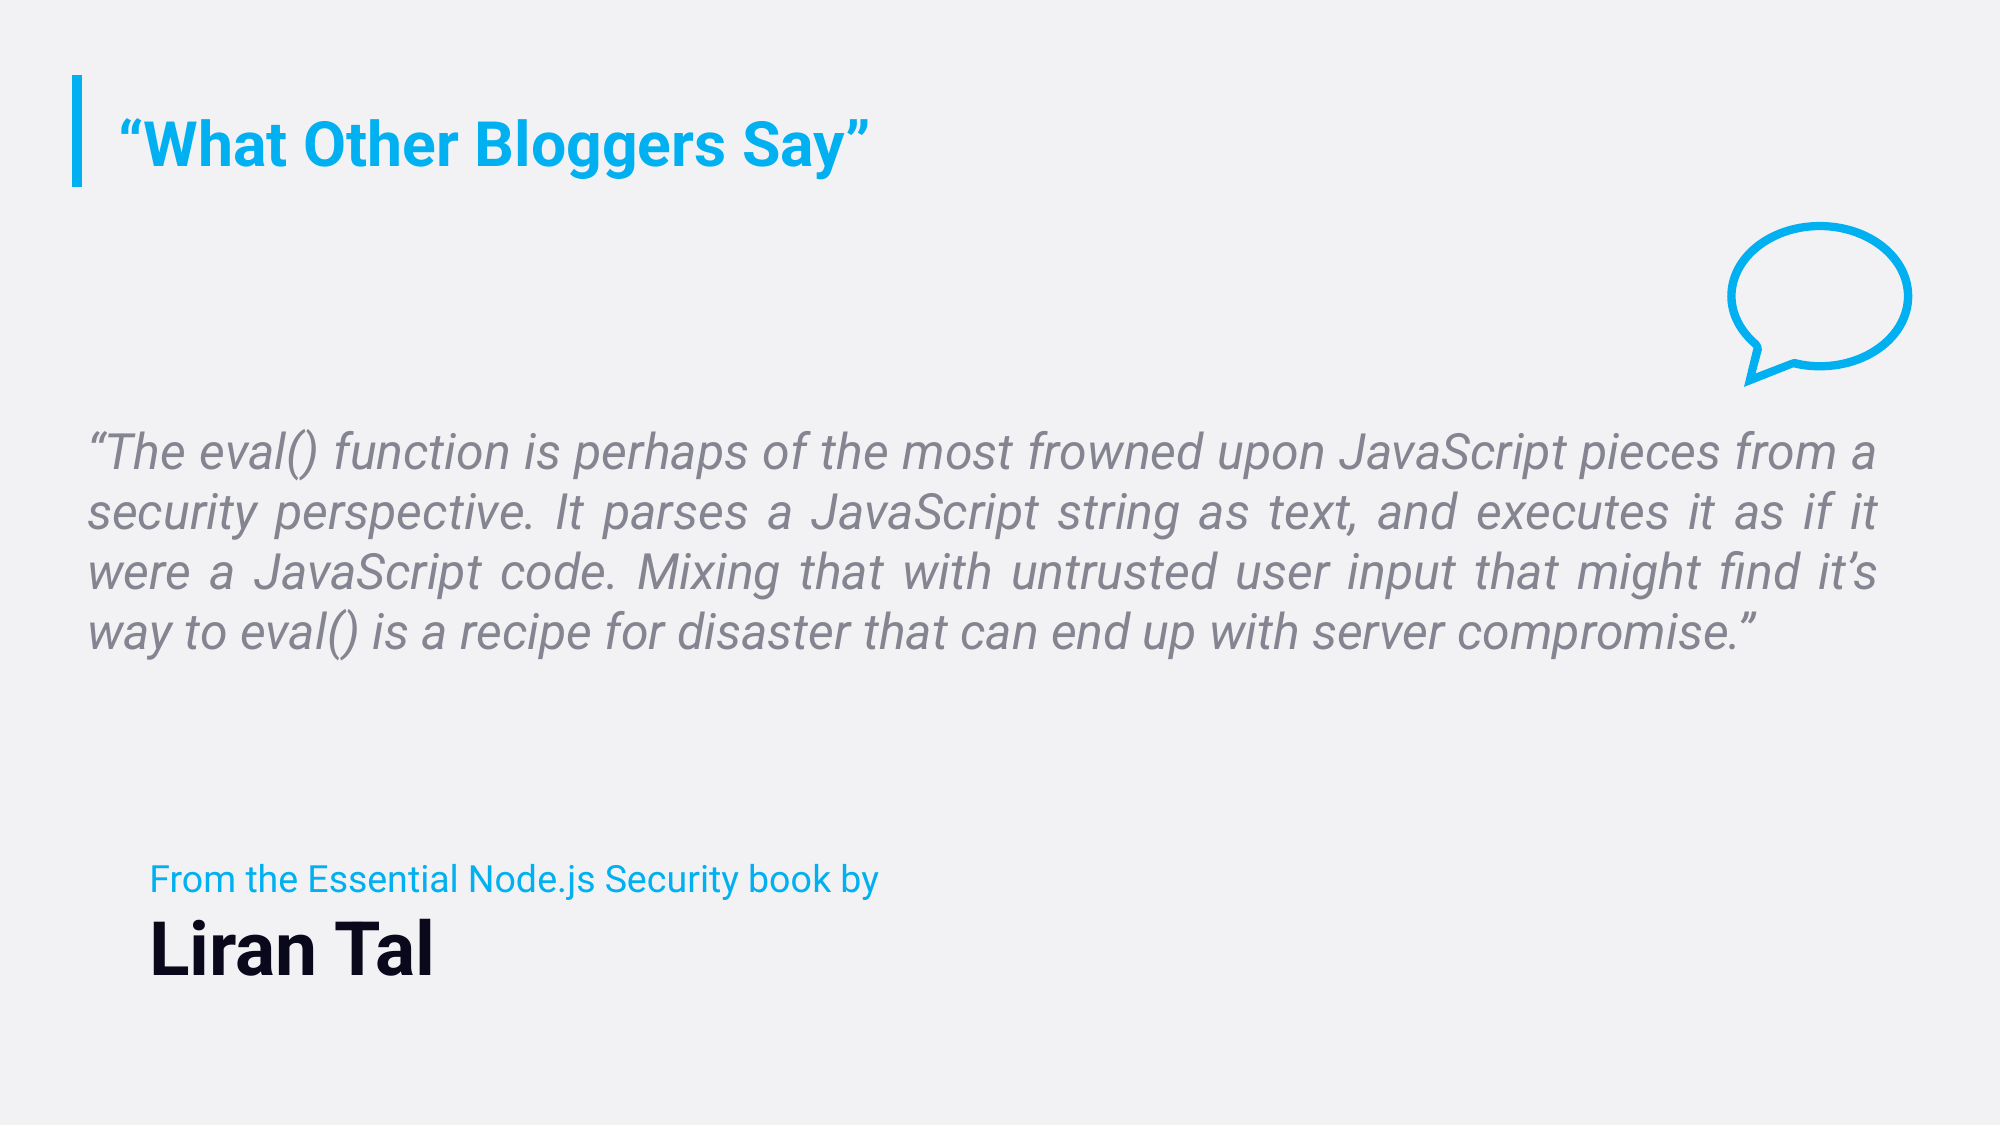

# “What Other Bloggers Say”

“The eval() function is perhaps of the most frowned upon JavaScript pieces from a security perspective. It parses a JavaScript string as text, and executes it as if it were a JavaScript code. Mixing that with untrusted user input that might find it’s way to eval() is a recipe for disaster that can end up with server compromise.”
From the Essential Node.js Security book by
Liran Tal